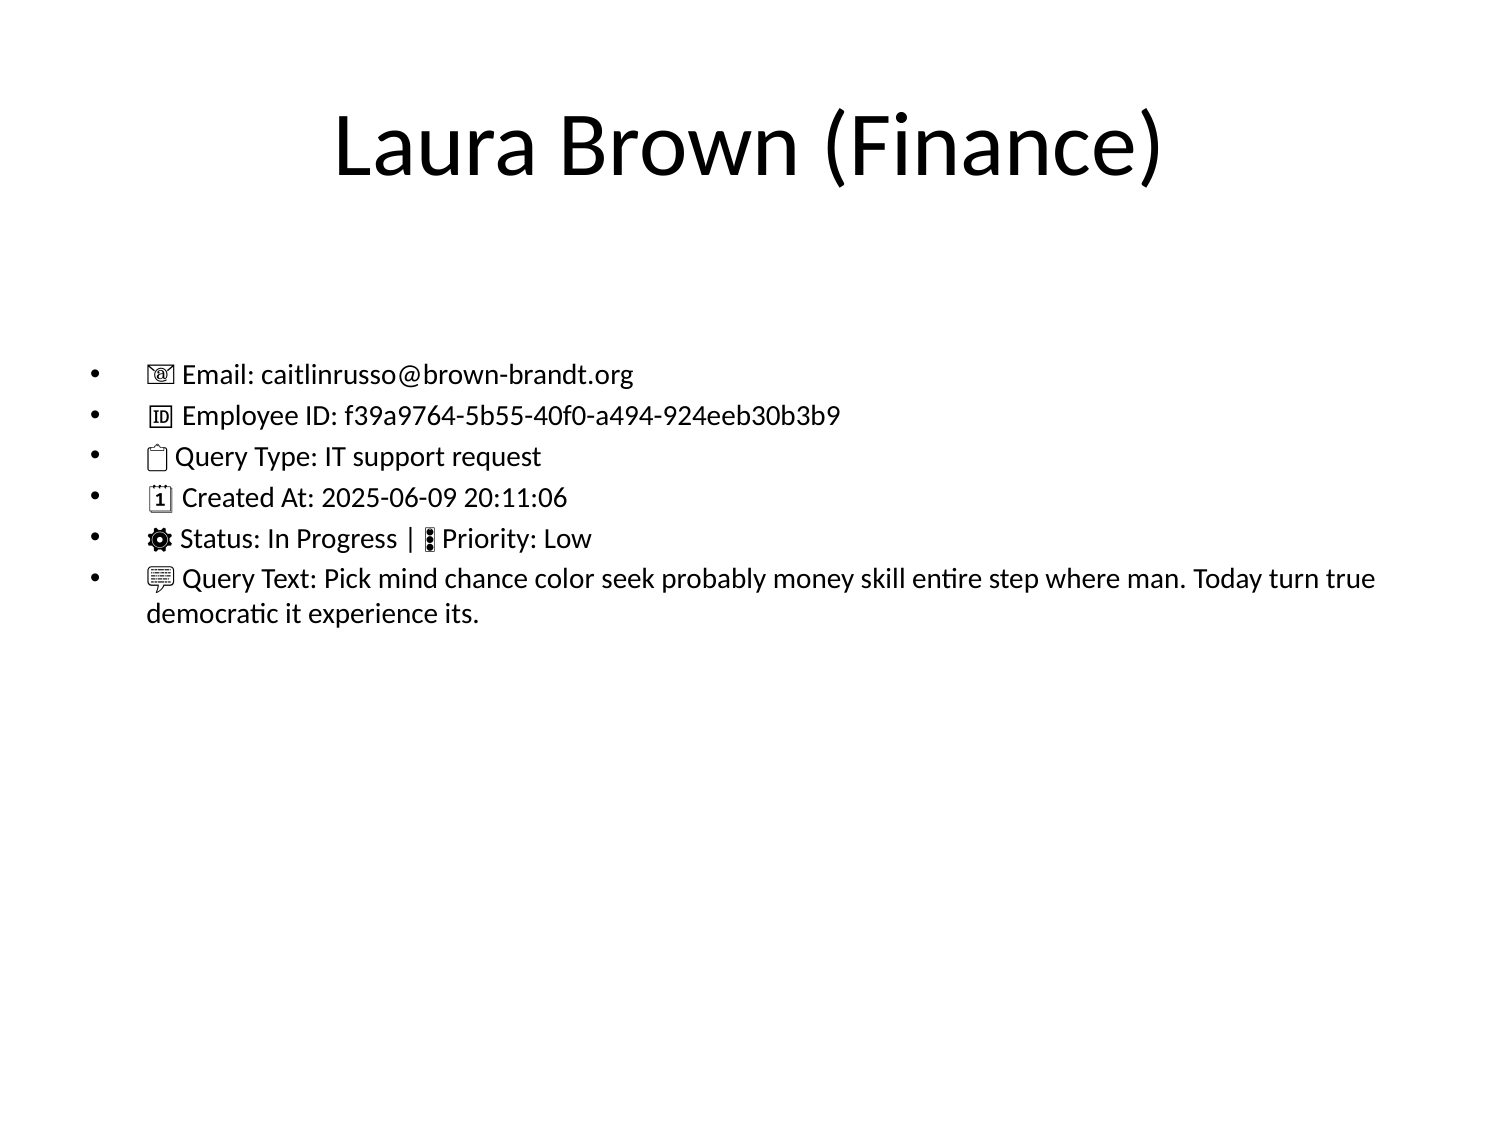

# Laura Brown (Finance)

📧 Email: caitlinrusso@brown-brandt.org
🆔 Employee ID: f39a9764-5b55-40f0-a494-924eeb30b3b9
📋 Query Type: IT support request
🗓 Created At: 2025-06-09 20:11:06
⚙ Status: In Progress | 🚦 Priority: Low
💬 Query Text: Pick mind chance color seek probably money skill entire step where man. Today turn true democratic it experience its.